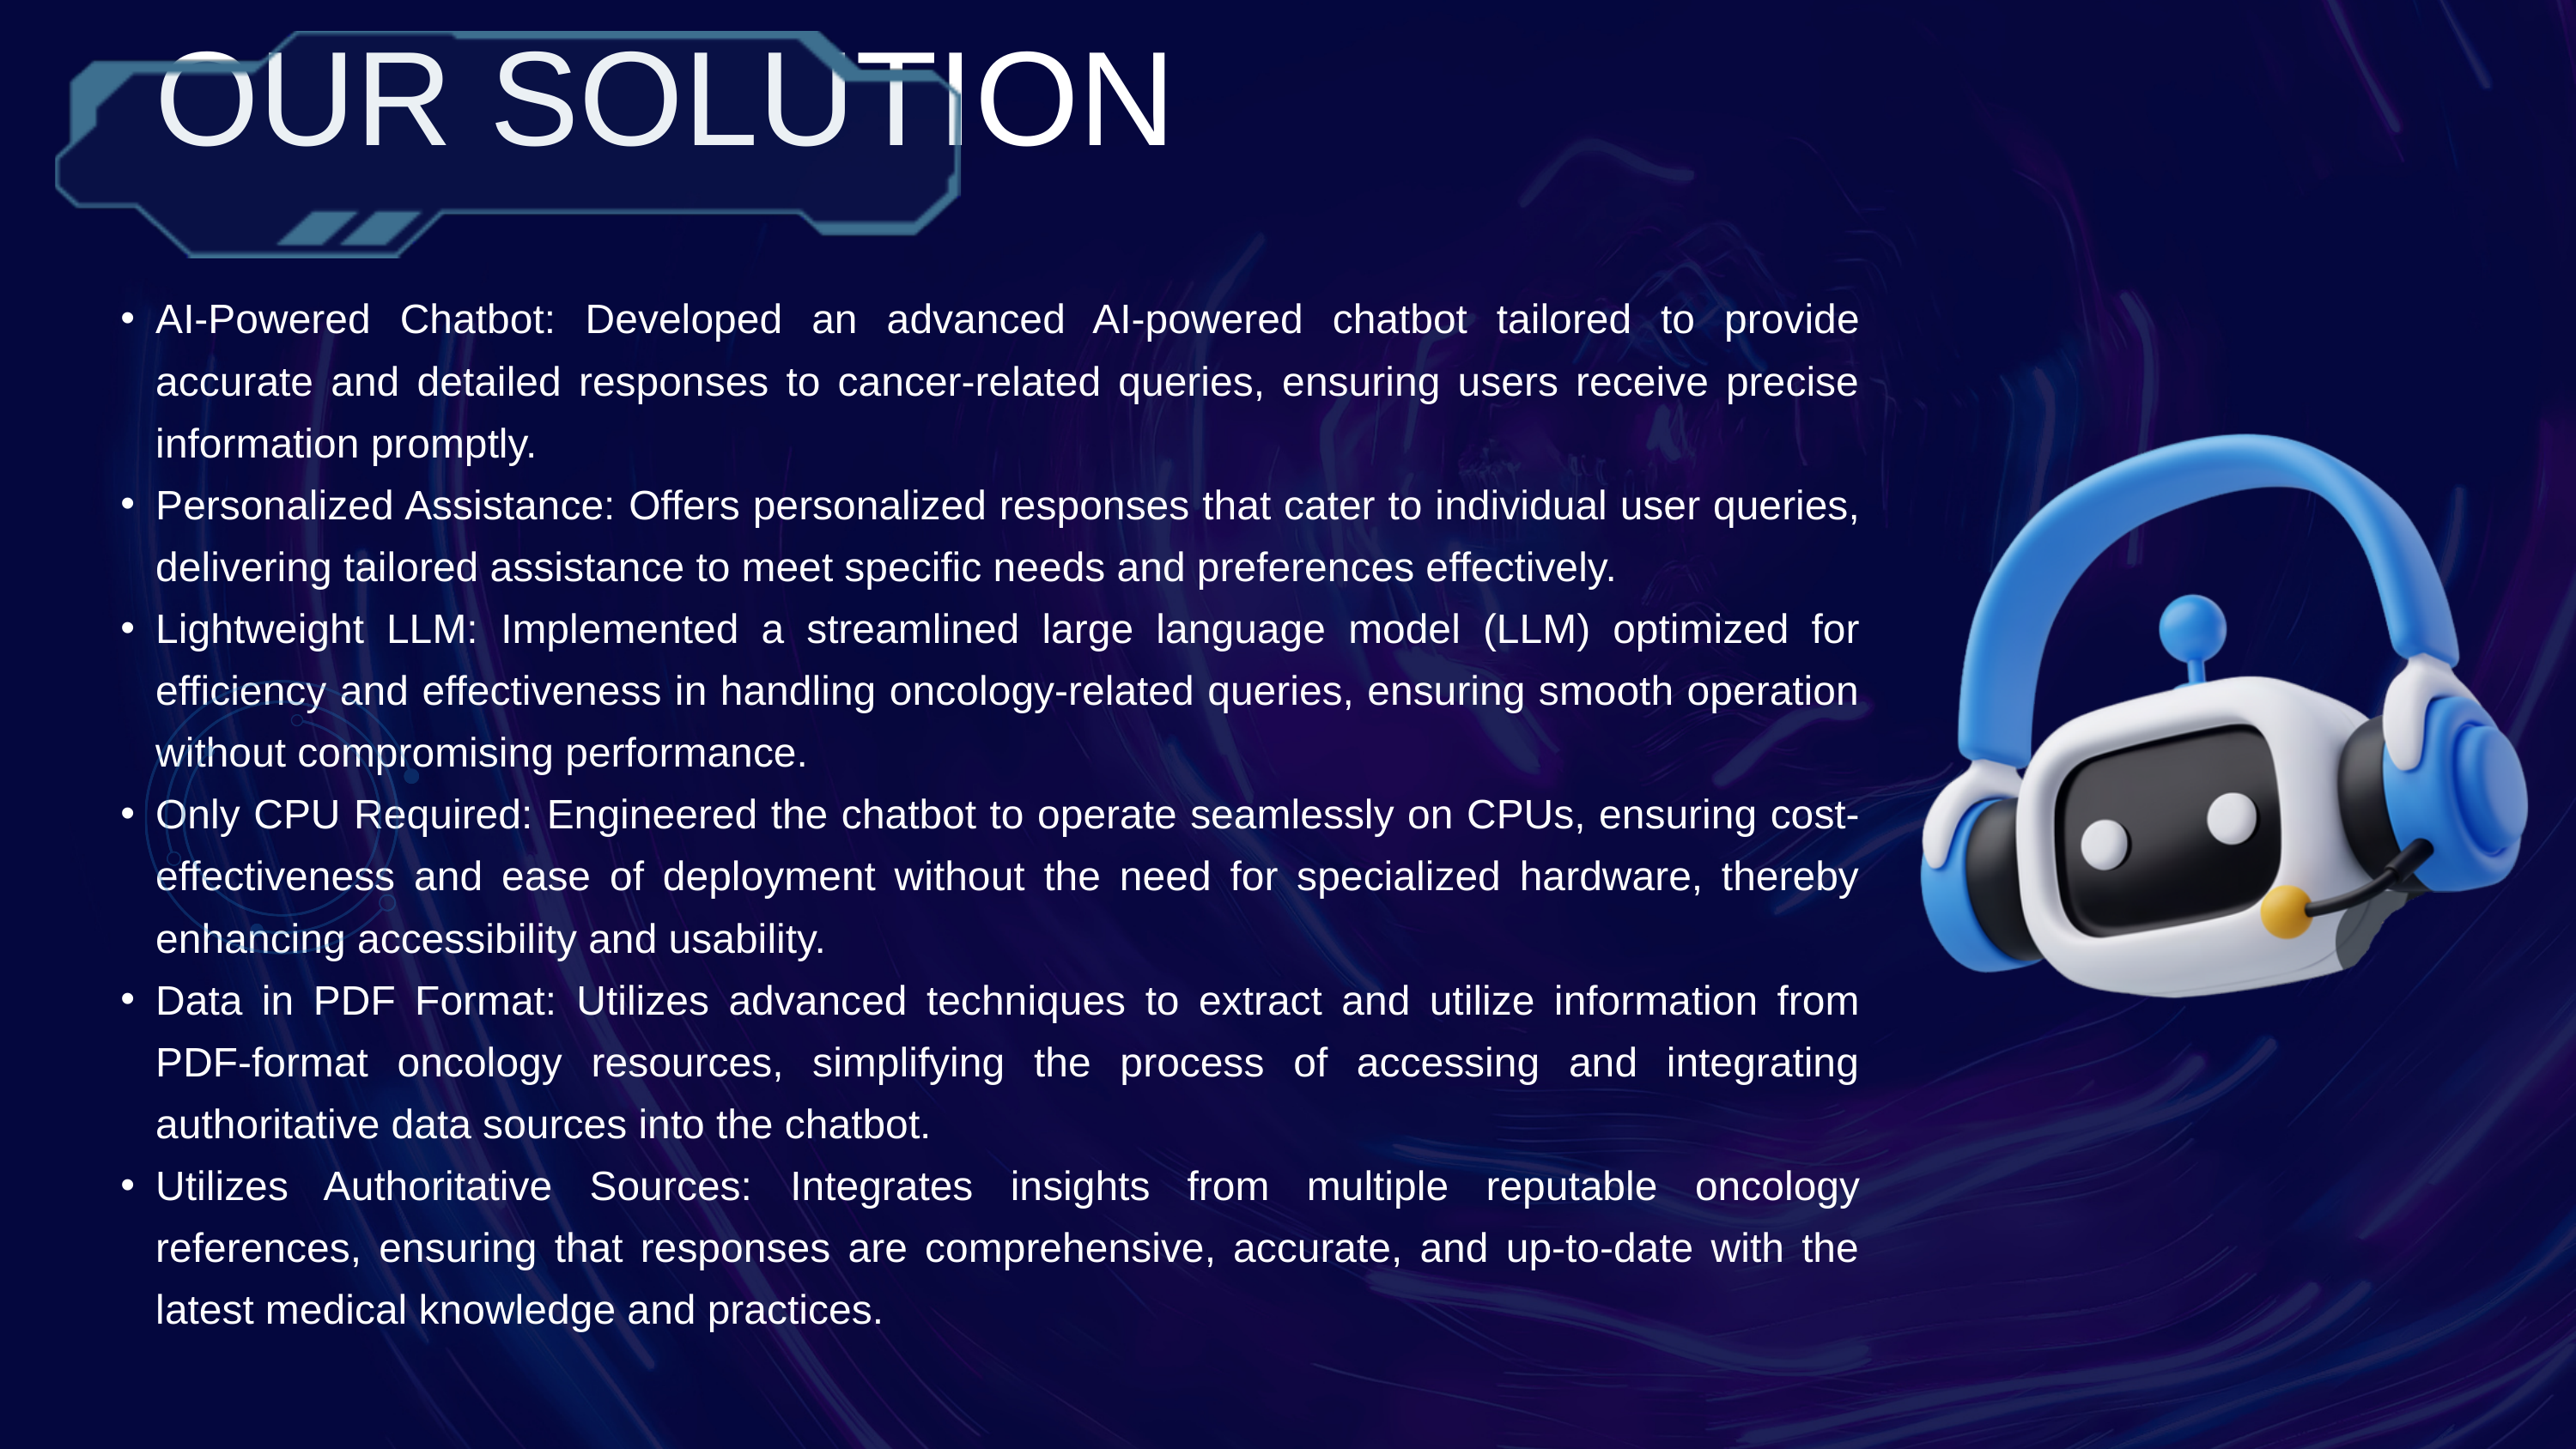

OUR SOLUTION
AI-Powered Chatbot: Developed an advanced AI-powered chatbot tailored to provide accurate and detailed responses to cancer-related queries, ensuring users receive precise information promptly.
Personalized Assistance: Offers personalized responses that cater to individual user queries, delivering tailored assistance to meet specific needs and preferences effectively.
Lightweight LLM: Implemented a streamlined large language model (LLM) optimized for efficiency and effectiveness in handling oncology-related queries, ensuring smooth operation without compromising performance.
Only CPU Required: Engineered the chatbot to operate seamlessly on CPUs, ensuring cost-effectiveness and ease of deployment without the need for specialized hardware, thereby enhancing accessibility and usability.
Data in PDF Format: Utilizes advanced techniques to extract and utilize information from PDF-format oncology resources, simplifying the process of accessing and integrating authoritative data sources into the chatbot.
Utilizes Authoritative Sources: Integrates insights from multiple reputable oncology references, ensuring that responses are comprehensive, accurate, and up-to-date with the latest medical knowledge and practices.